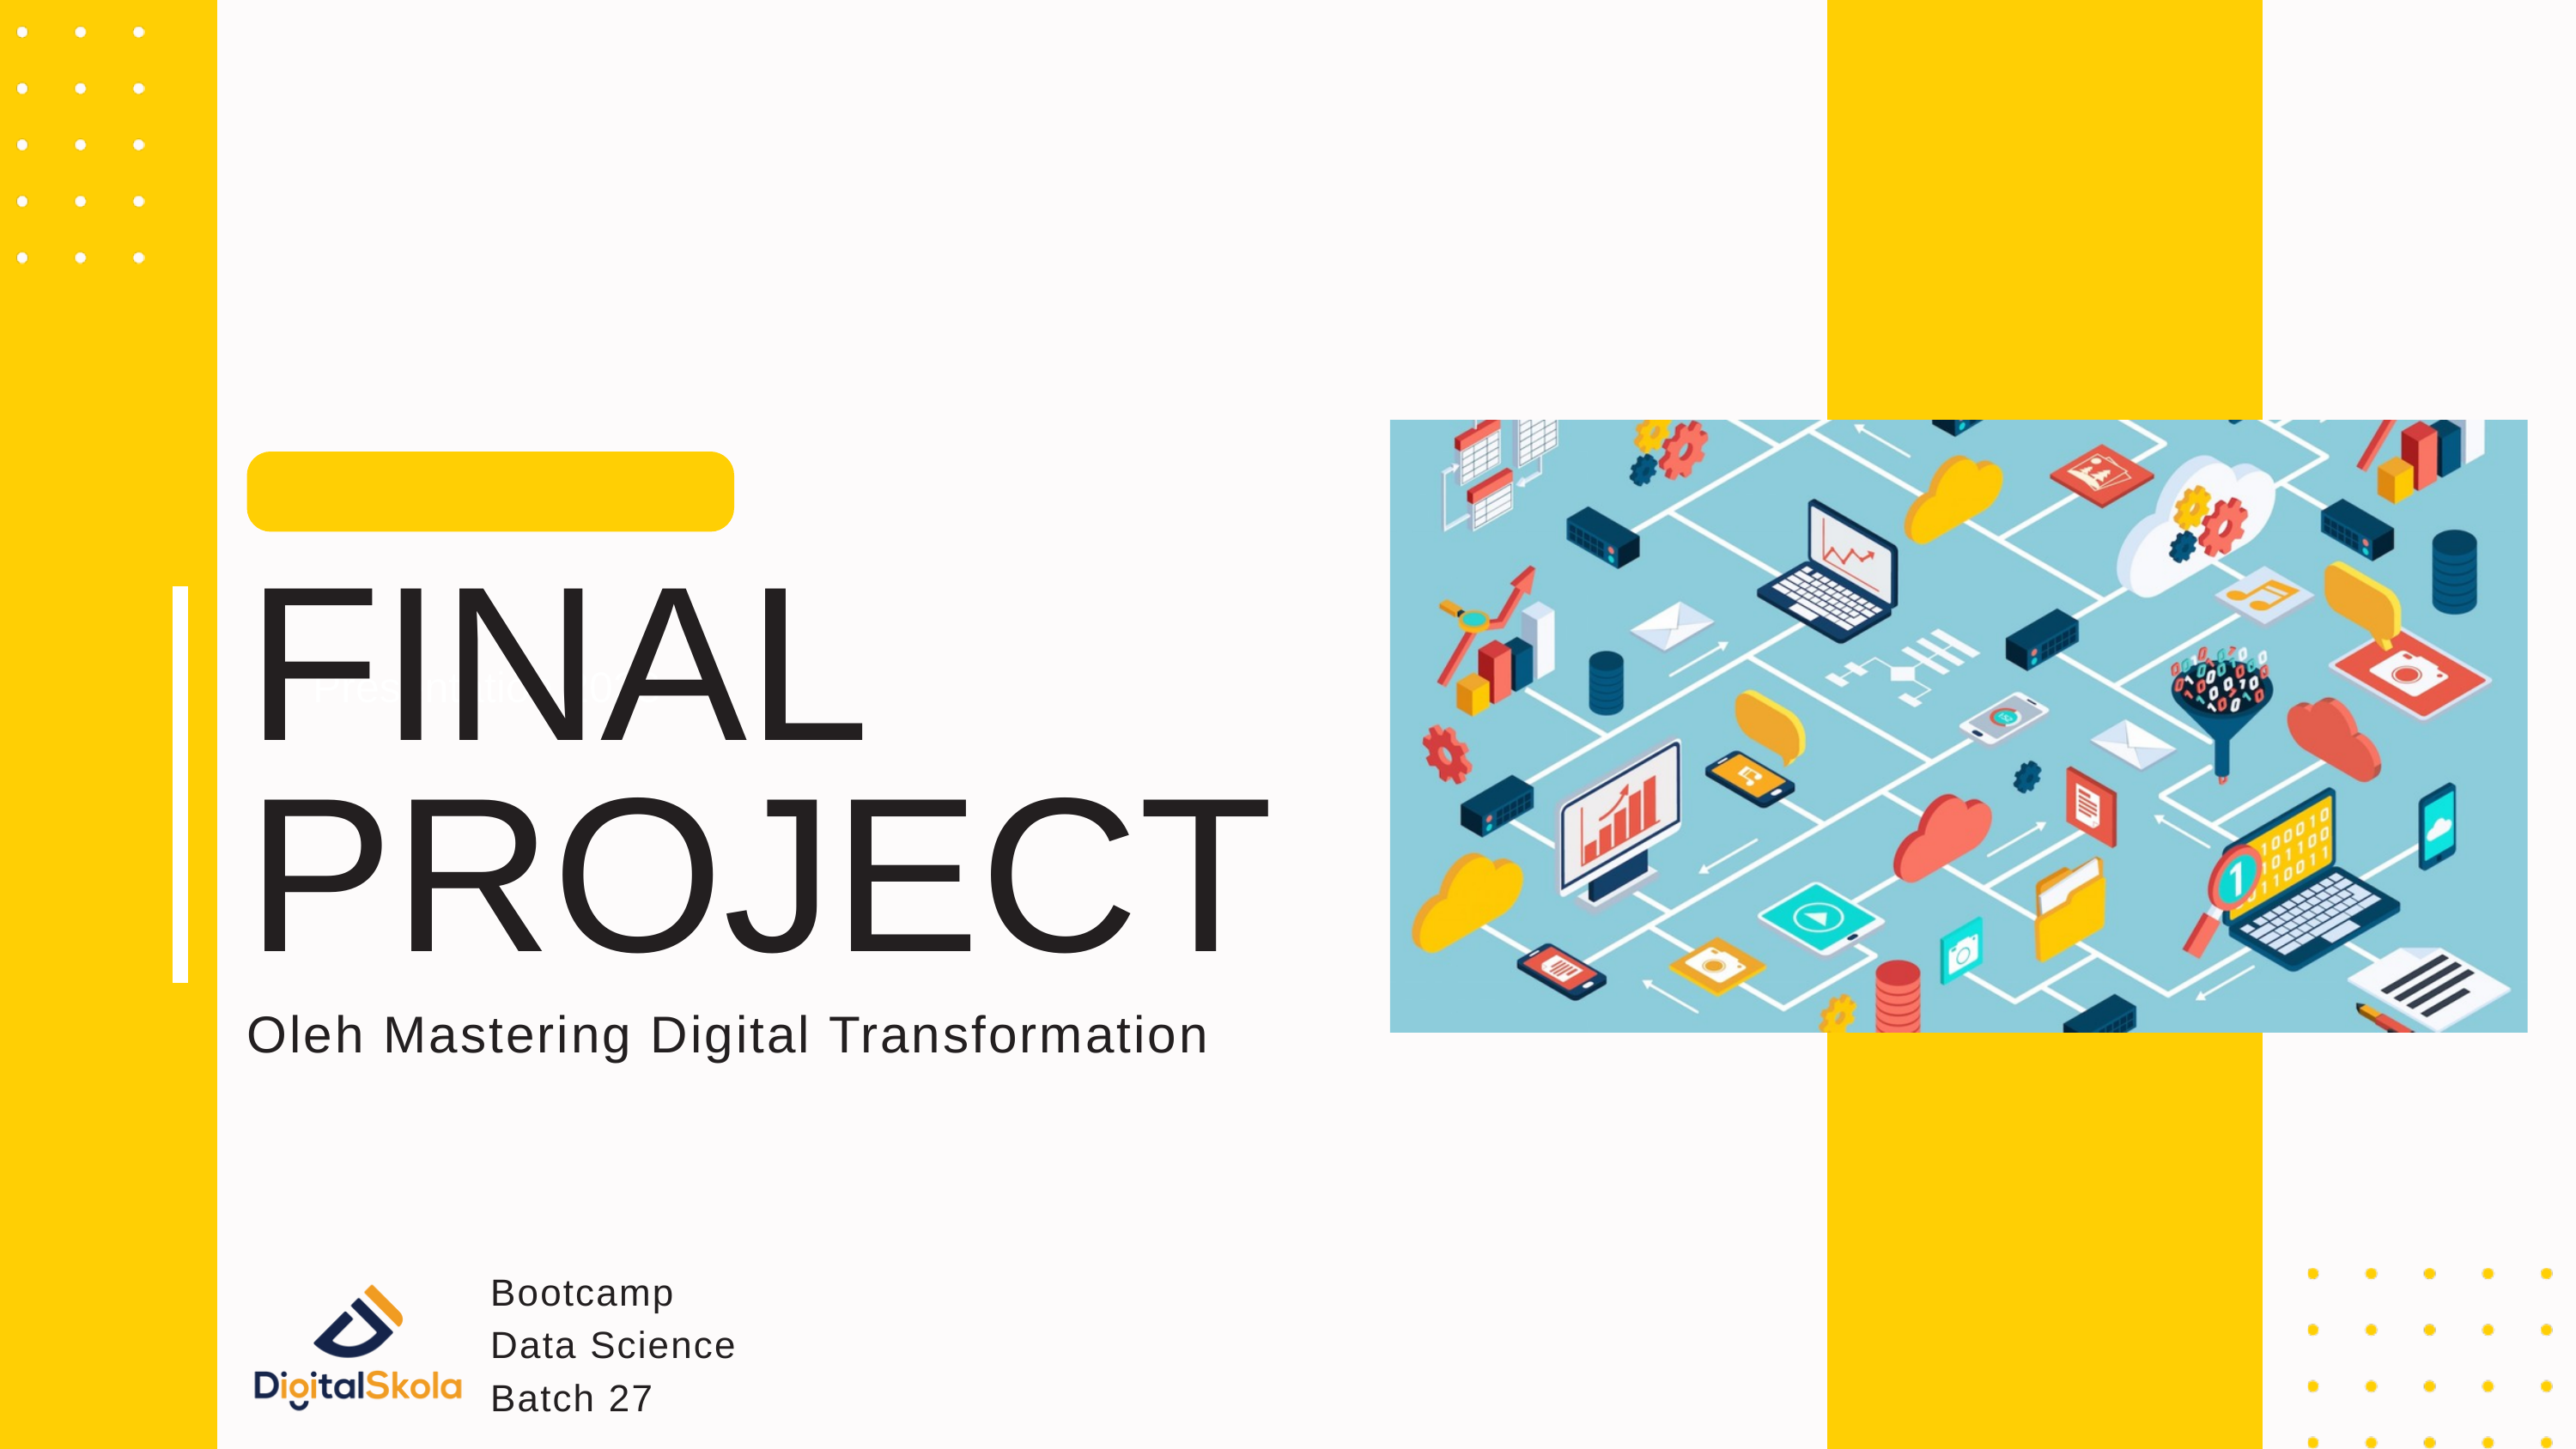

Presentation 2023
FINAL PROJECT

Oleh Mastering Digital Transformation

Bootcamp
Data Science
Batch 27